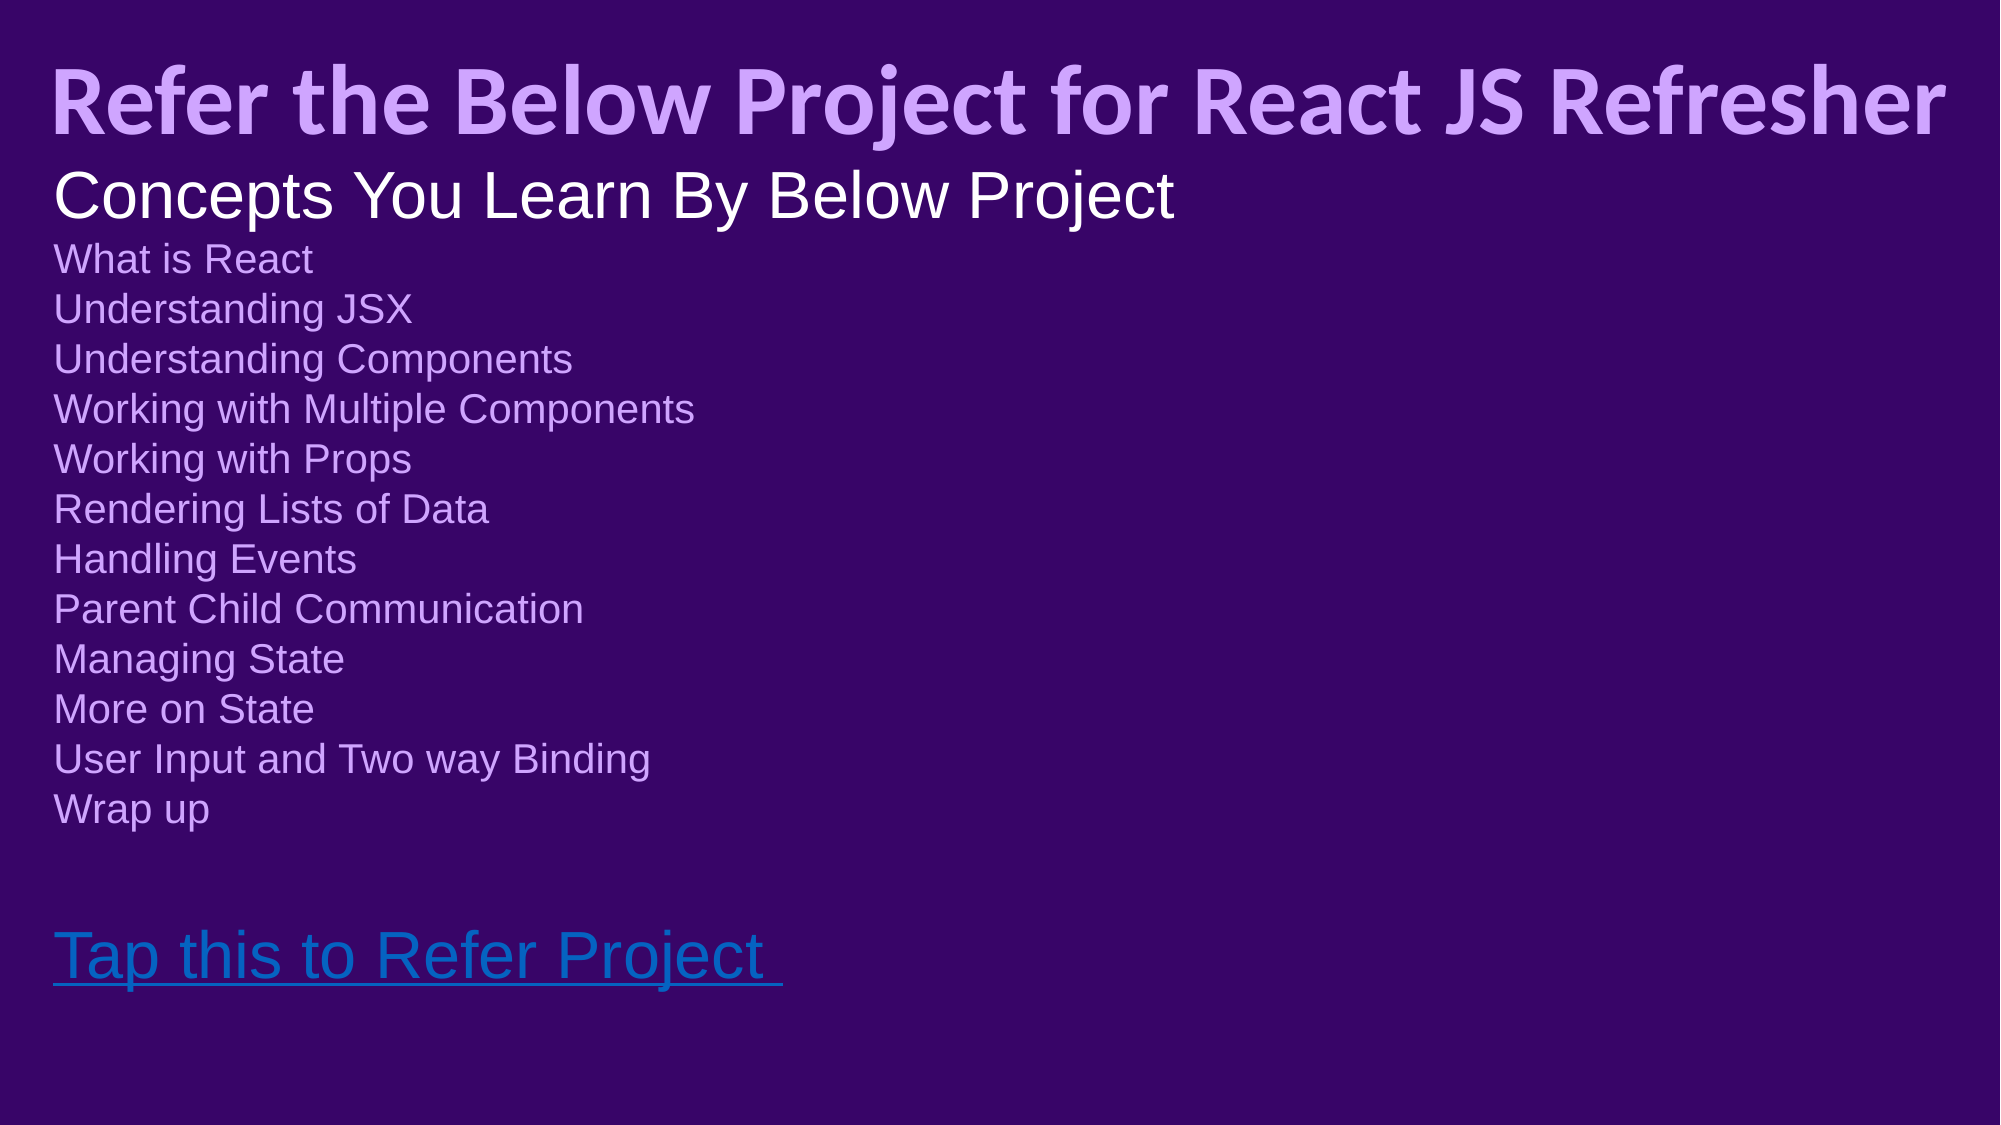

Concepts You Learn By Below Project
What is React
Understanding JSX
Understanding Components
Working with Multiple Components
Working with Props
Rendering Lists of Data
Handling Events
Parent Child Communication
Managing State
More on State
User Input and Two way Binding
Wrap up

Tap this to Refer Project

Refer the Below Project for React JS Refresher